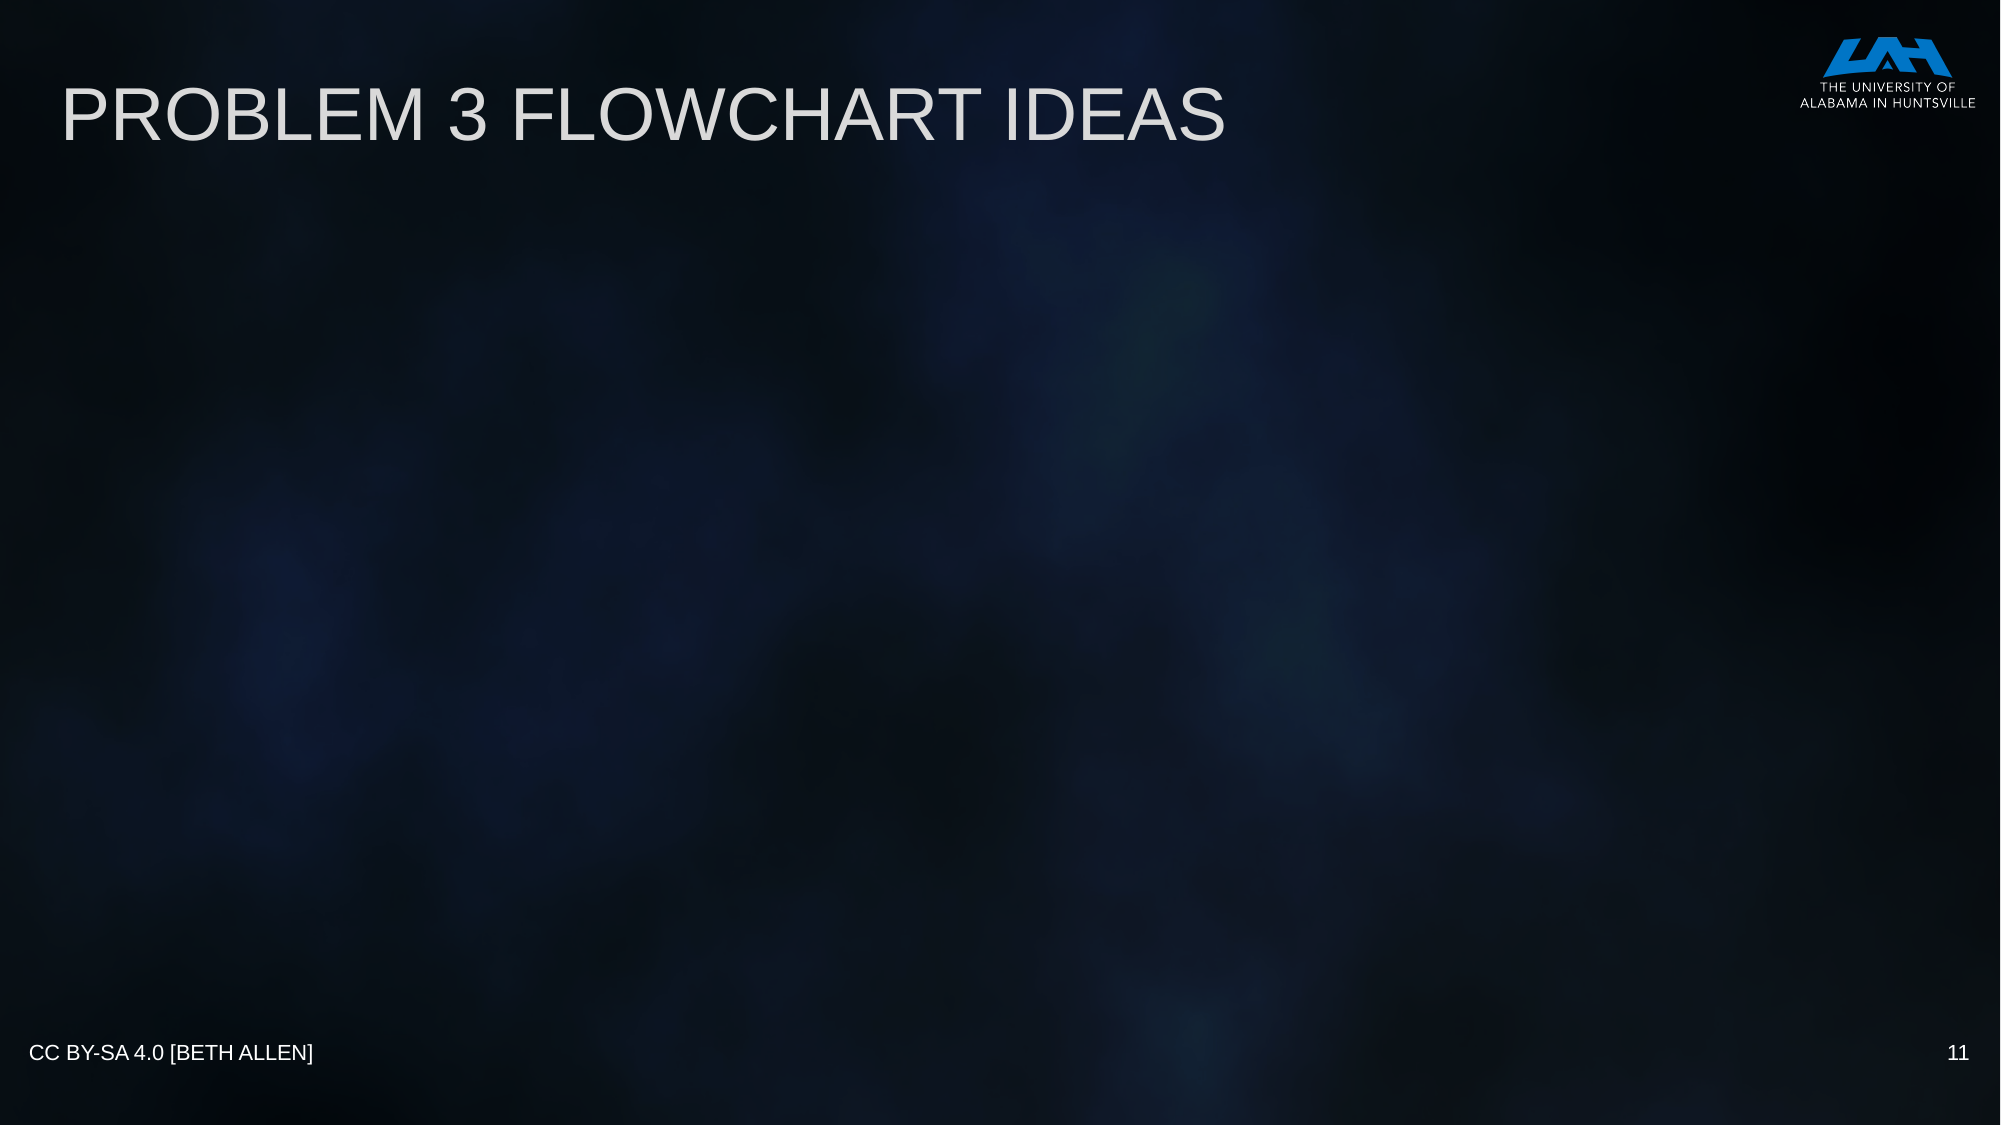

# Problem 3 FlowChart Ideas
CC BY-SA 4.0 [Beth Allen]
11